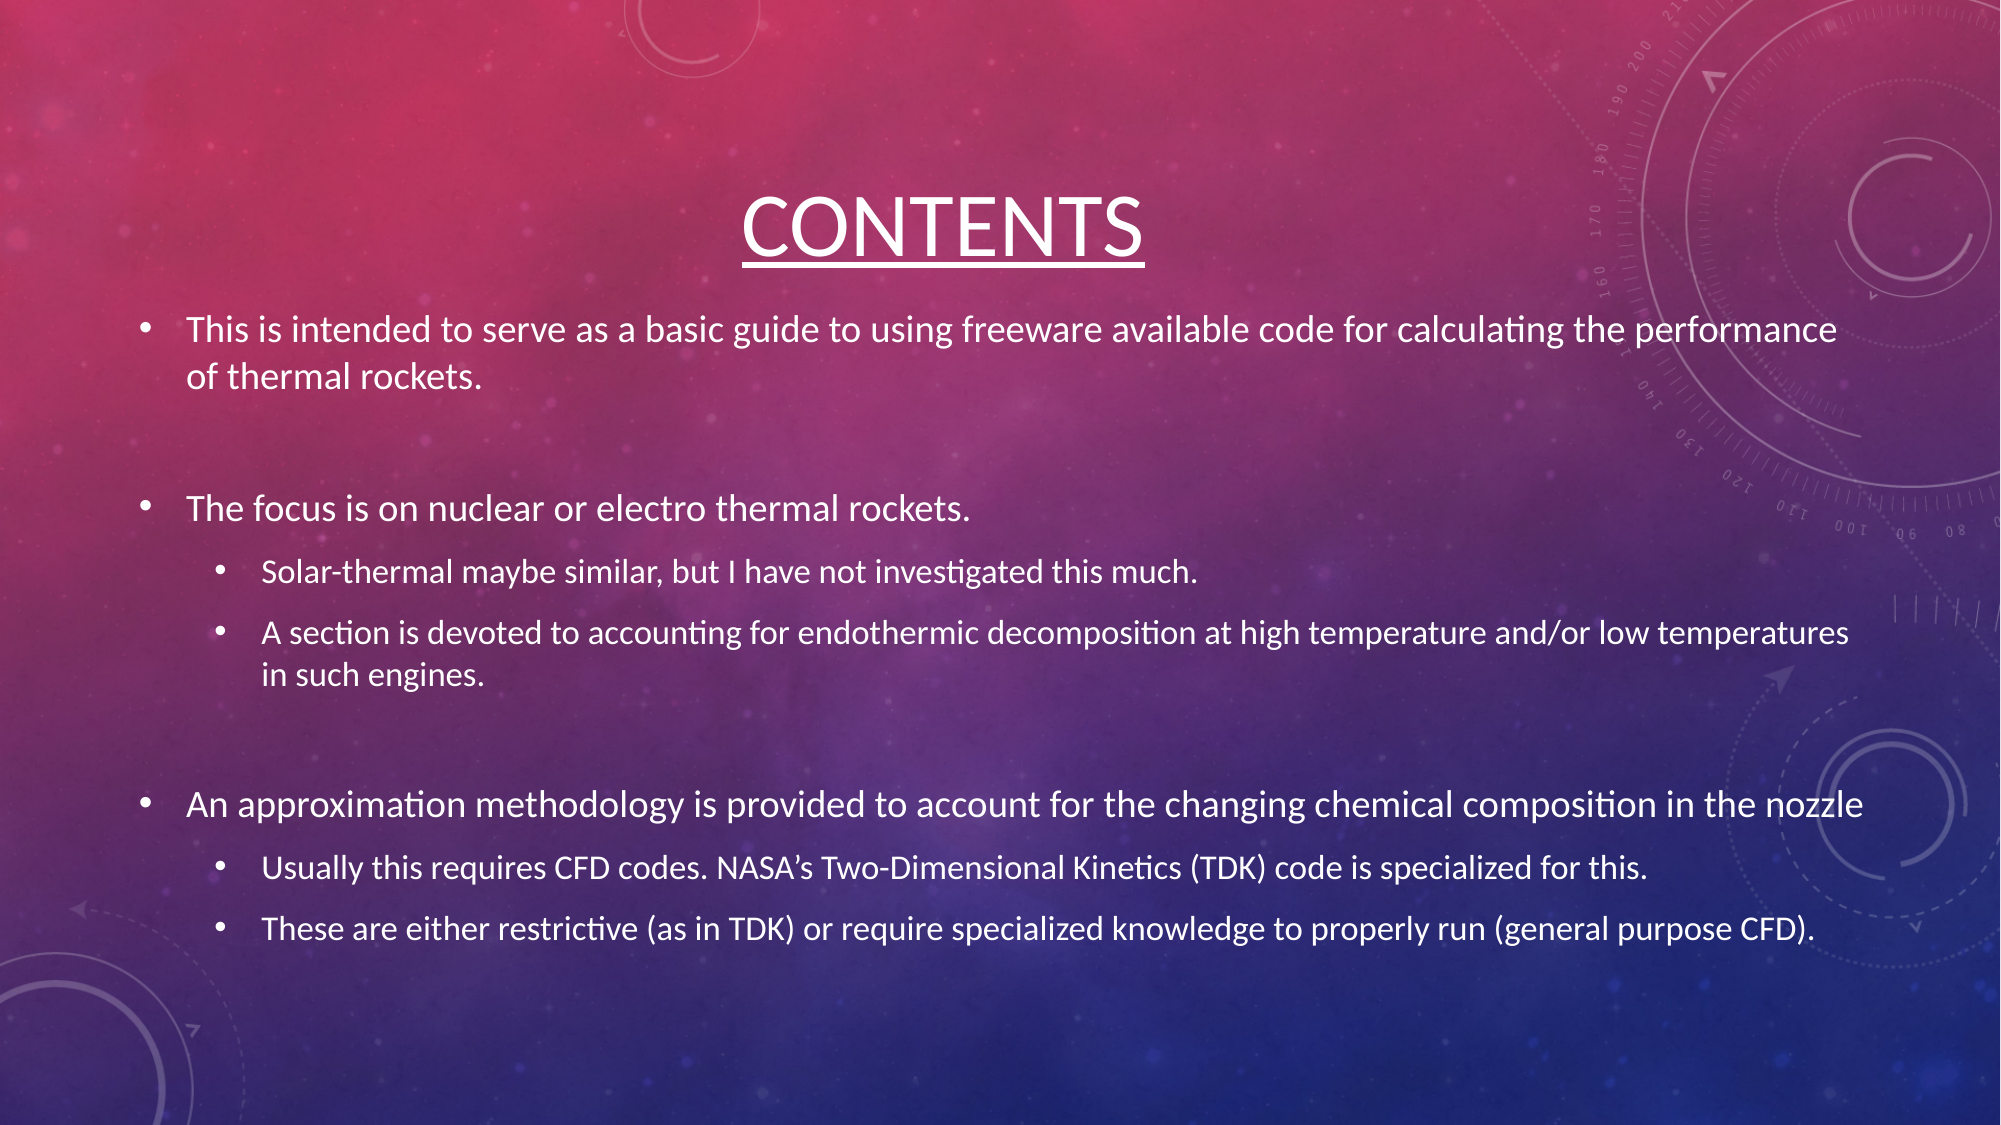

# Contents
This is intended to serve as a basic guide to using freeware available code for calculating the performance of thermal rockets.

The focus is on nuclear or electro thermal rockets.
Solar-thermal maybe similar, but I have not investigated this much.
A section is devoted to accounting for endothermic decomposition at high temperature and/or low temperatures in such engines.

An approximation methodology is provided to account for the changing chemical composition in the nozzle
Usually this requires CFD codes. NASA’s Two-Dimensional Kinetics (TDK) code is specialized for this.
These are either restrictive (as in TDK) or require specialized knowledge to properly run (general purpose CFD).